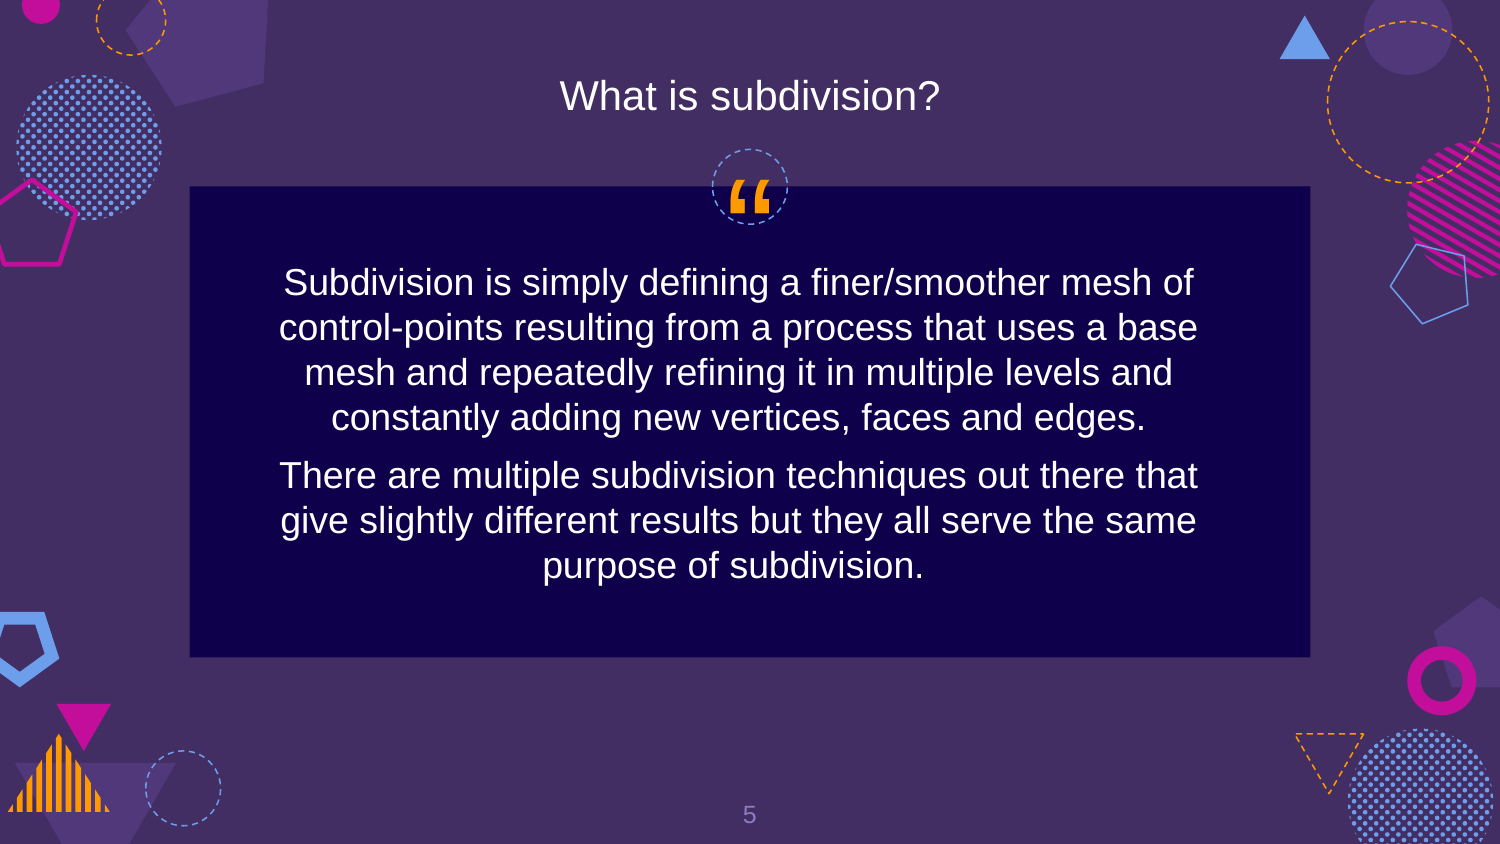

What is subdivision?
Subdivision is simply defining a finer/smoother mesh of control-points resulting from a process that uses a base mesh and repeatedly refining it in multiple levels and constantly adding new vertices, faces and edges.
There are multiple subdivision techniques out there that give slightly different results but they all serve the same purpose of subdivision.
5